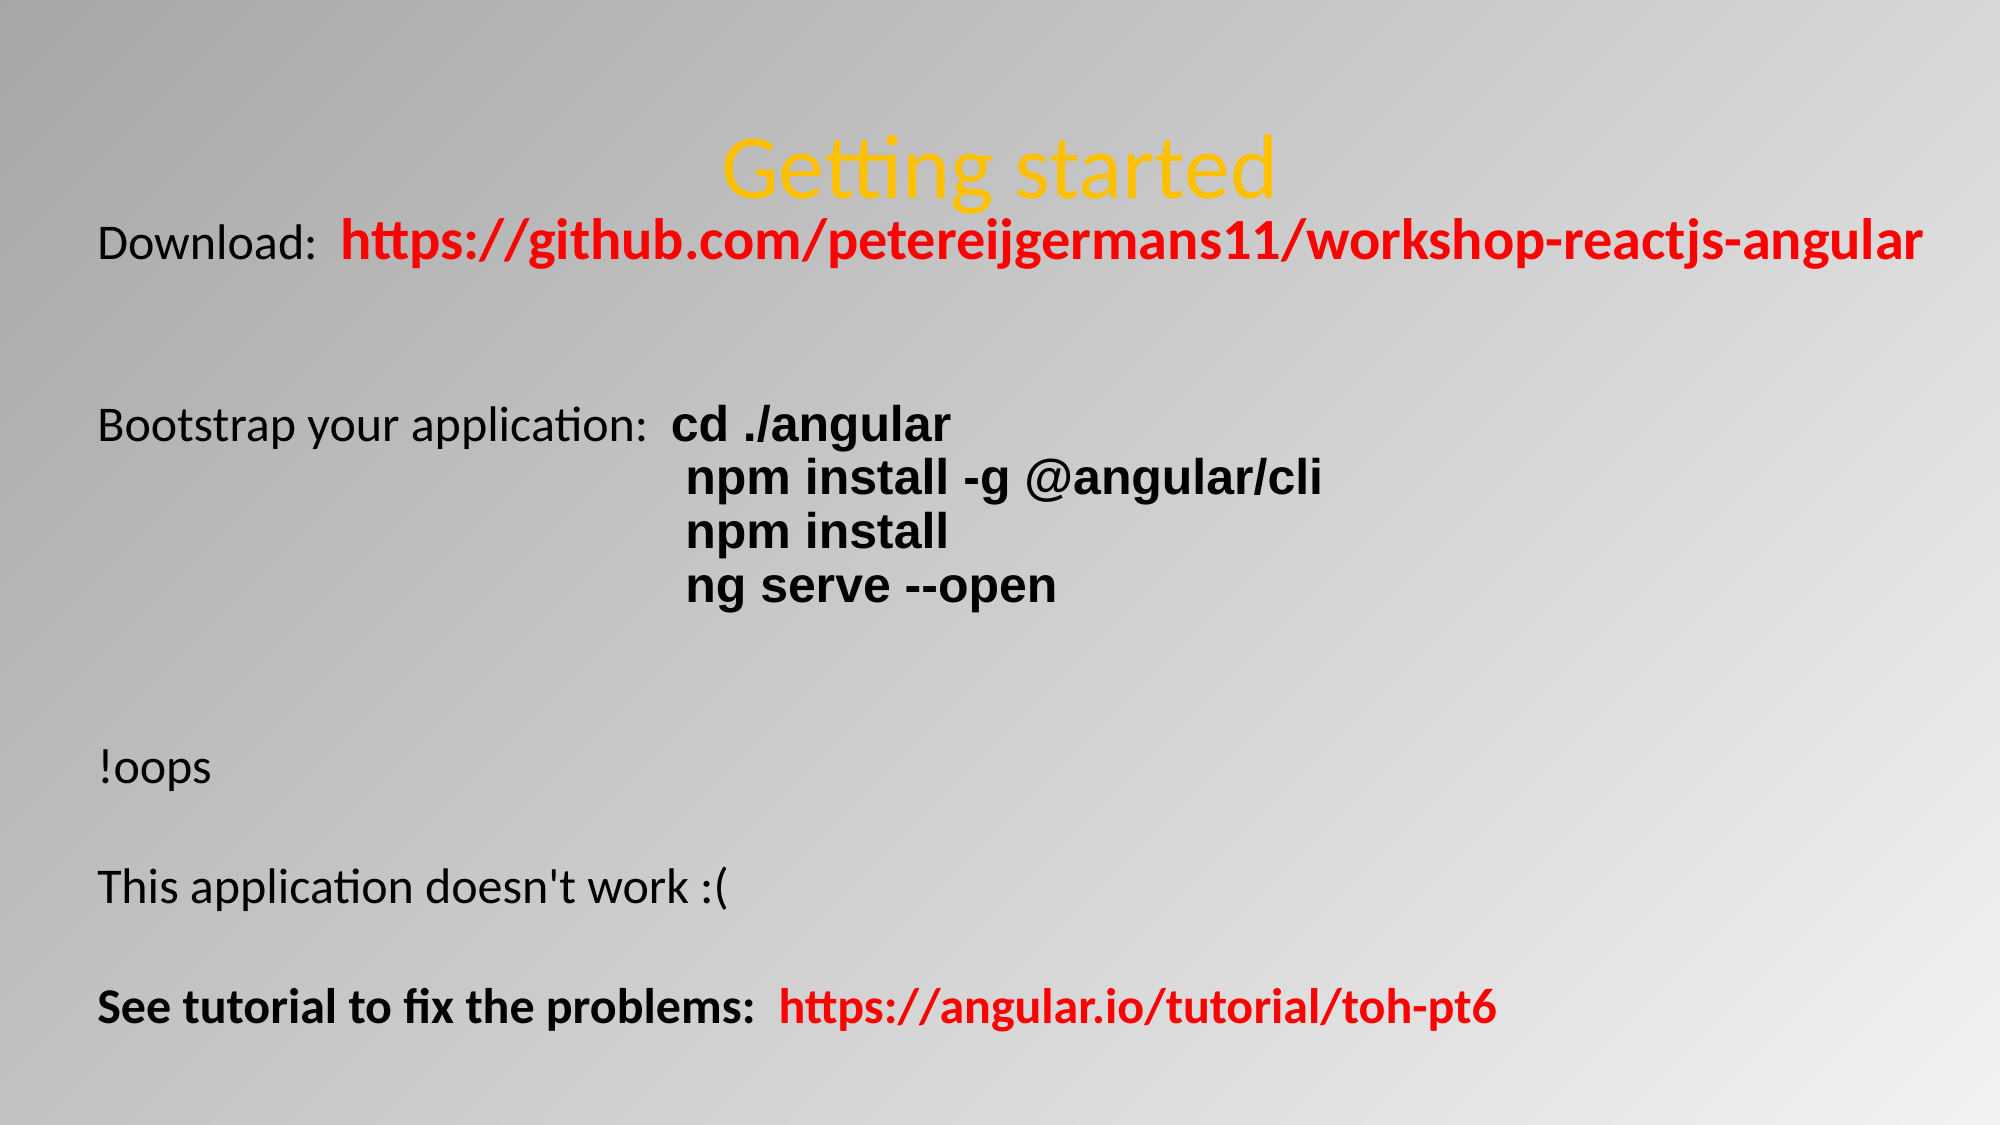

# Getting started
Download:  https://github.com/petereijgermans11/workshop-reactjs-angular

Bootstrap your application:  cd ./angular
                                          npm install -g @angular/cli
                                          npm install
                                          ng serve --open

!oops

This application doesn't work :(

See tutorial to fix the problems:  https://angular.io/tutorial/toh-pt6